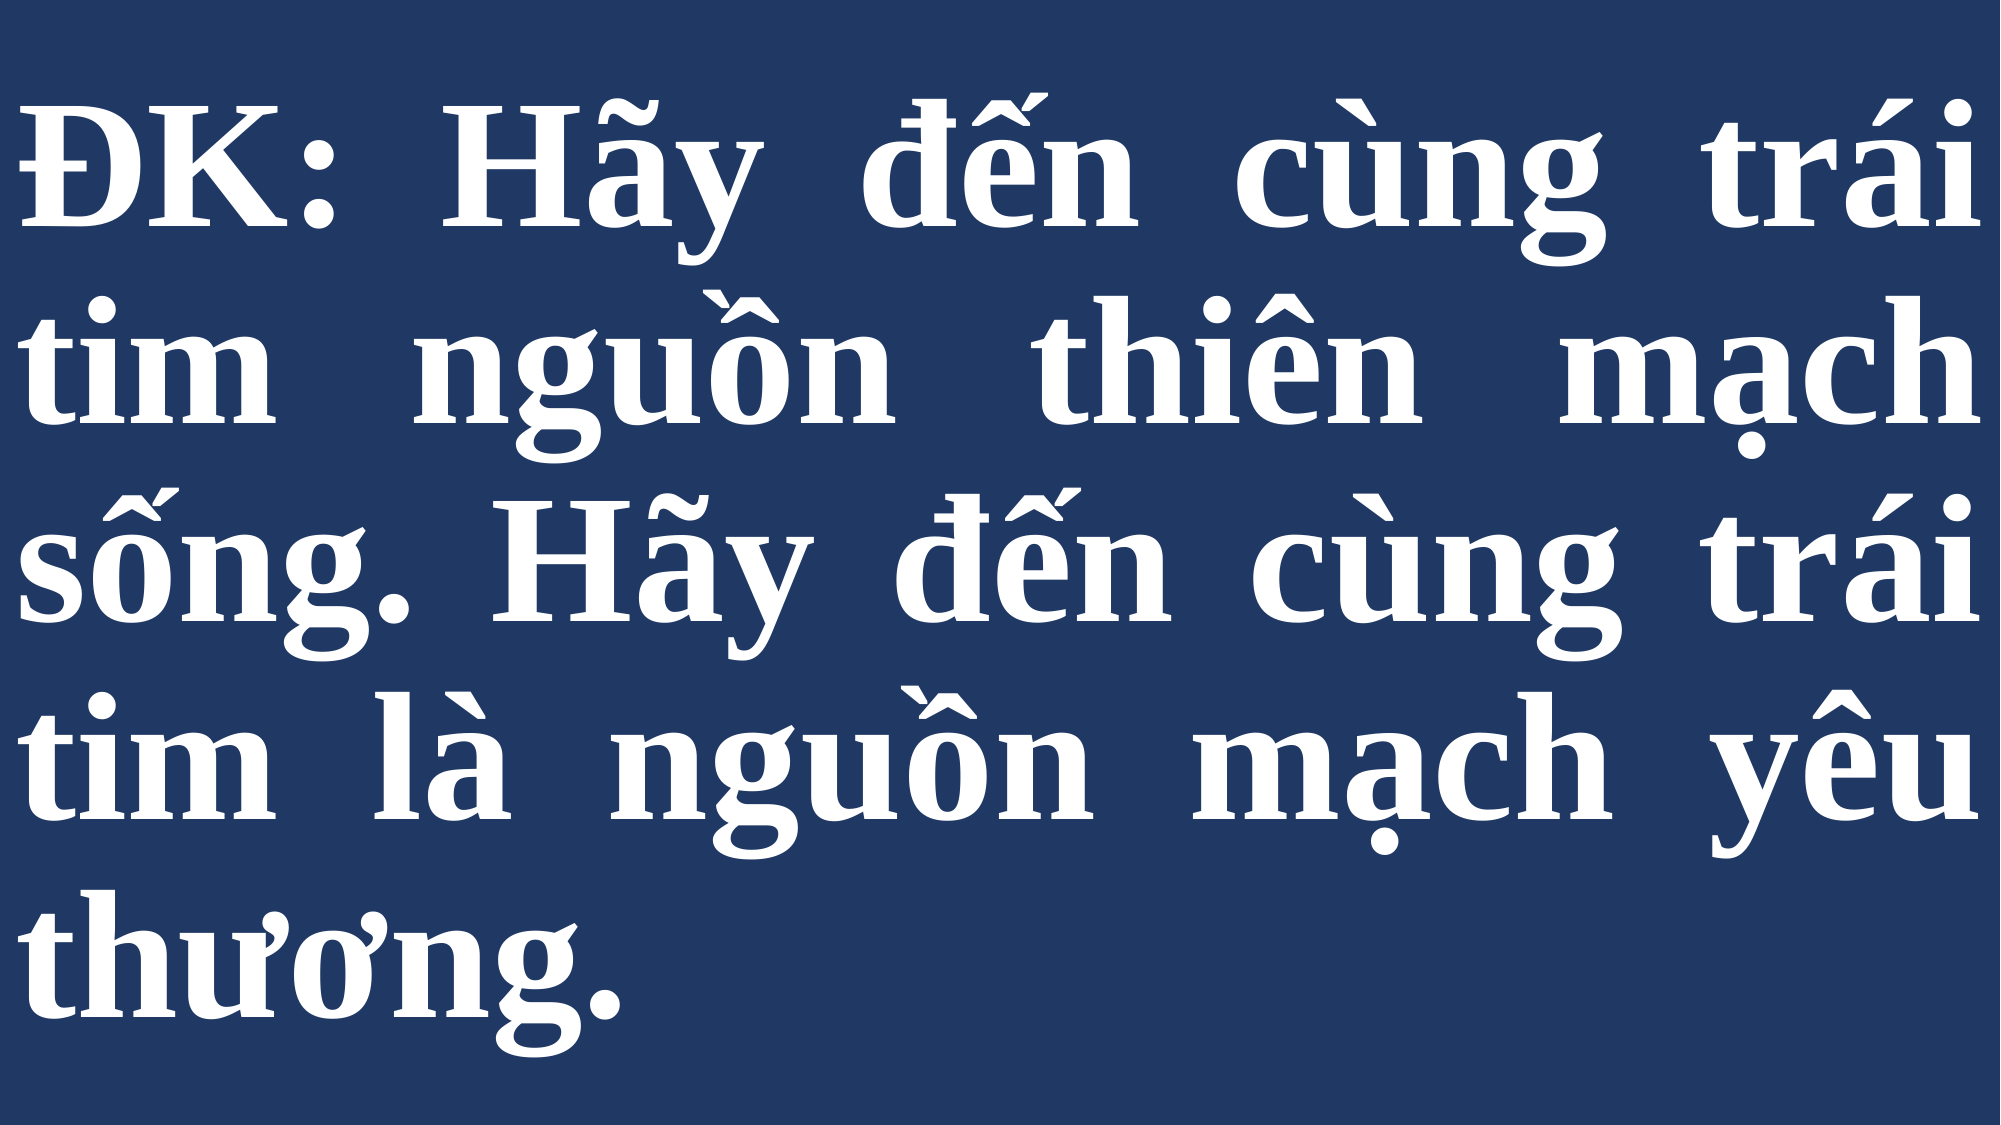

# ĐK: Hãy đến cùng trái tim nguồn thiên mạch sống. Hãy đến cùng trái tim là nguồn mạch yêu thương.